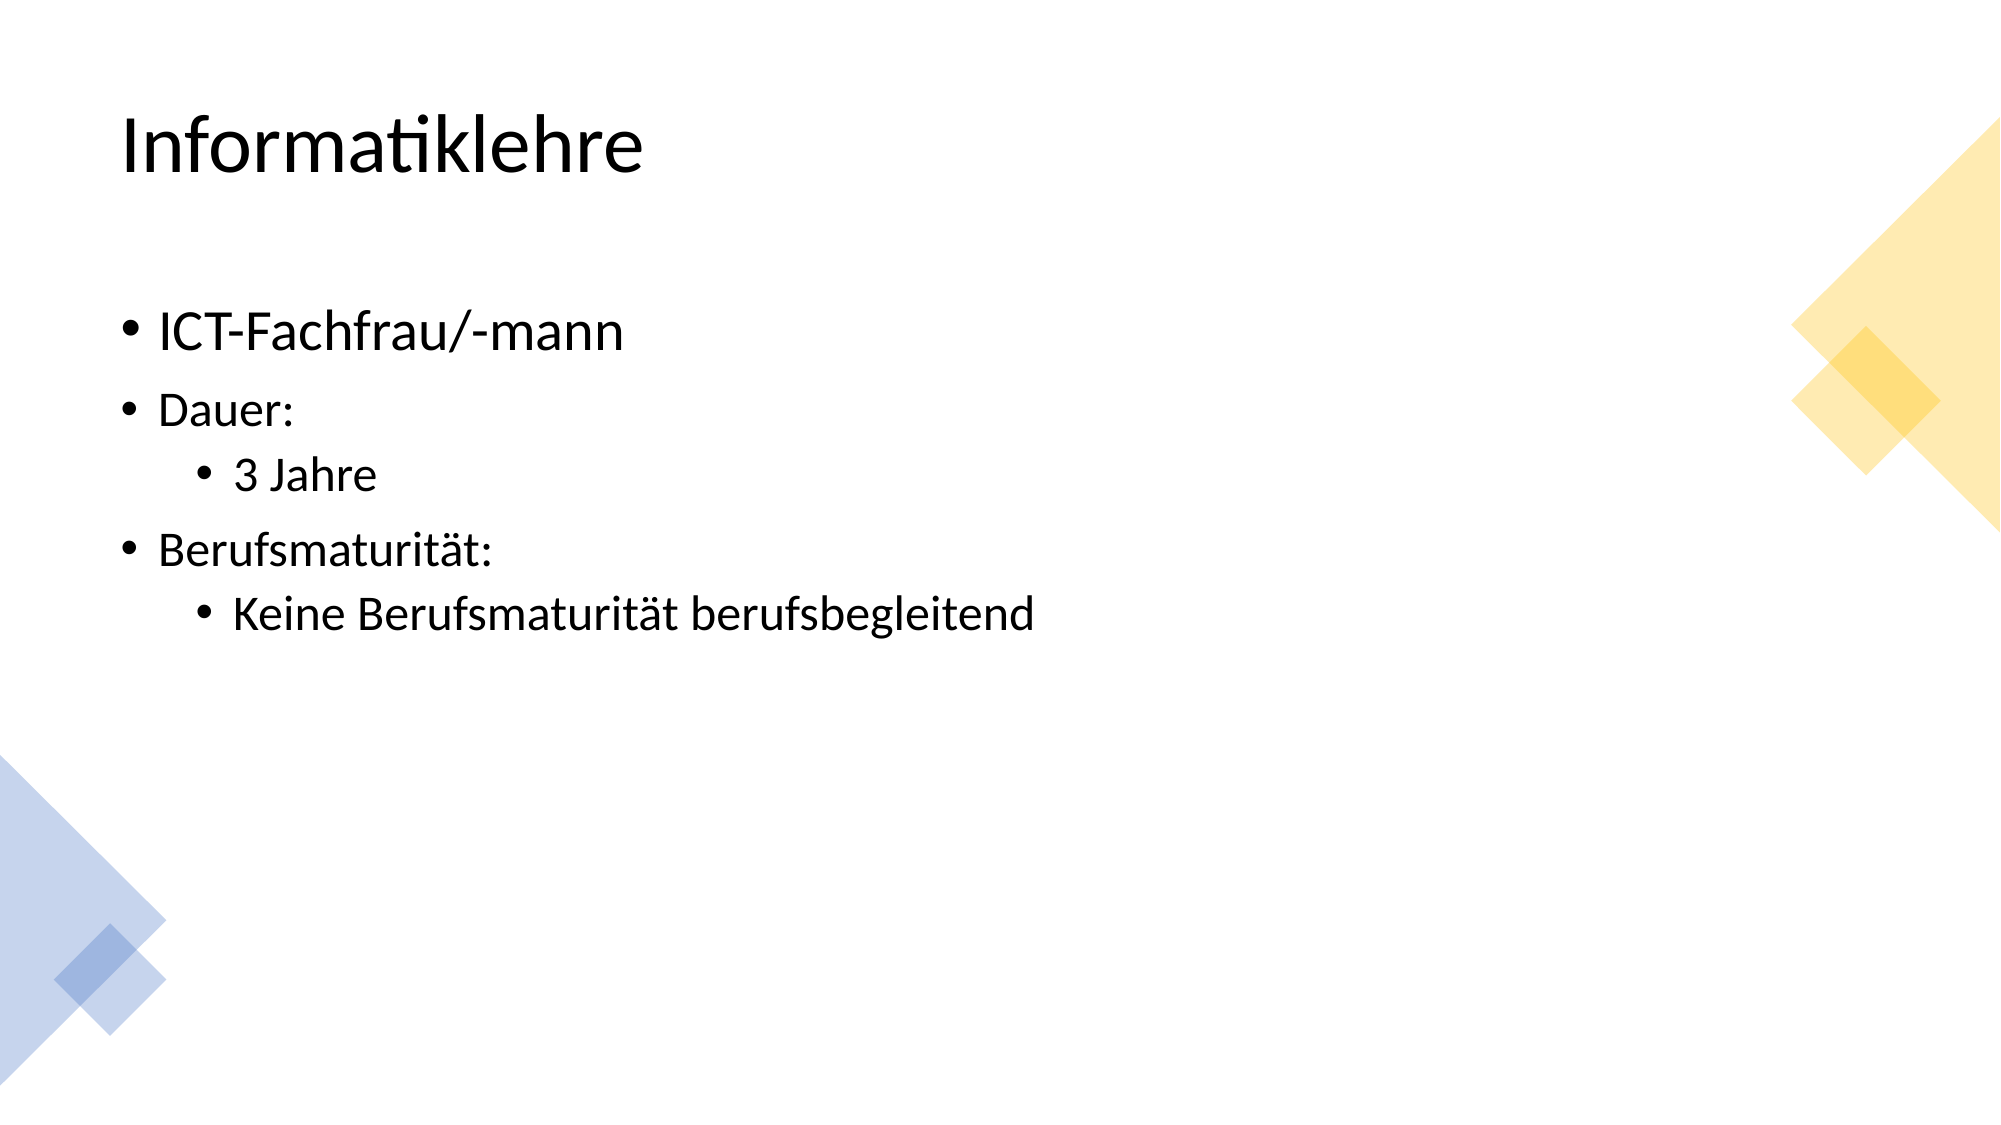

# Informatiklehre

ICT-Fachfrau/-mann
Dauer:
3 Jahre
Berufsmaturität:
Keine Berufsmaturität berufsbegleitend